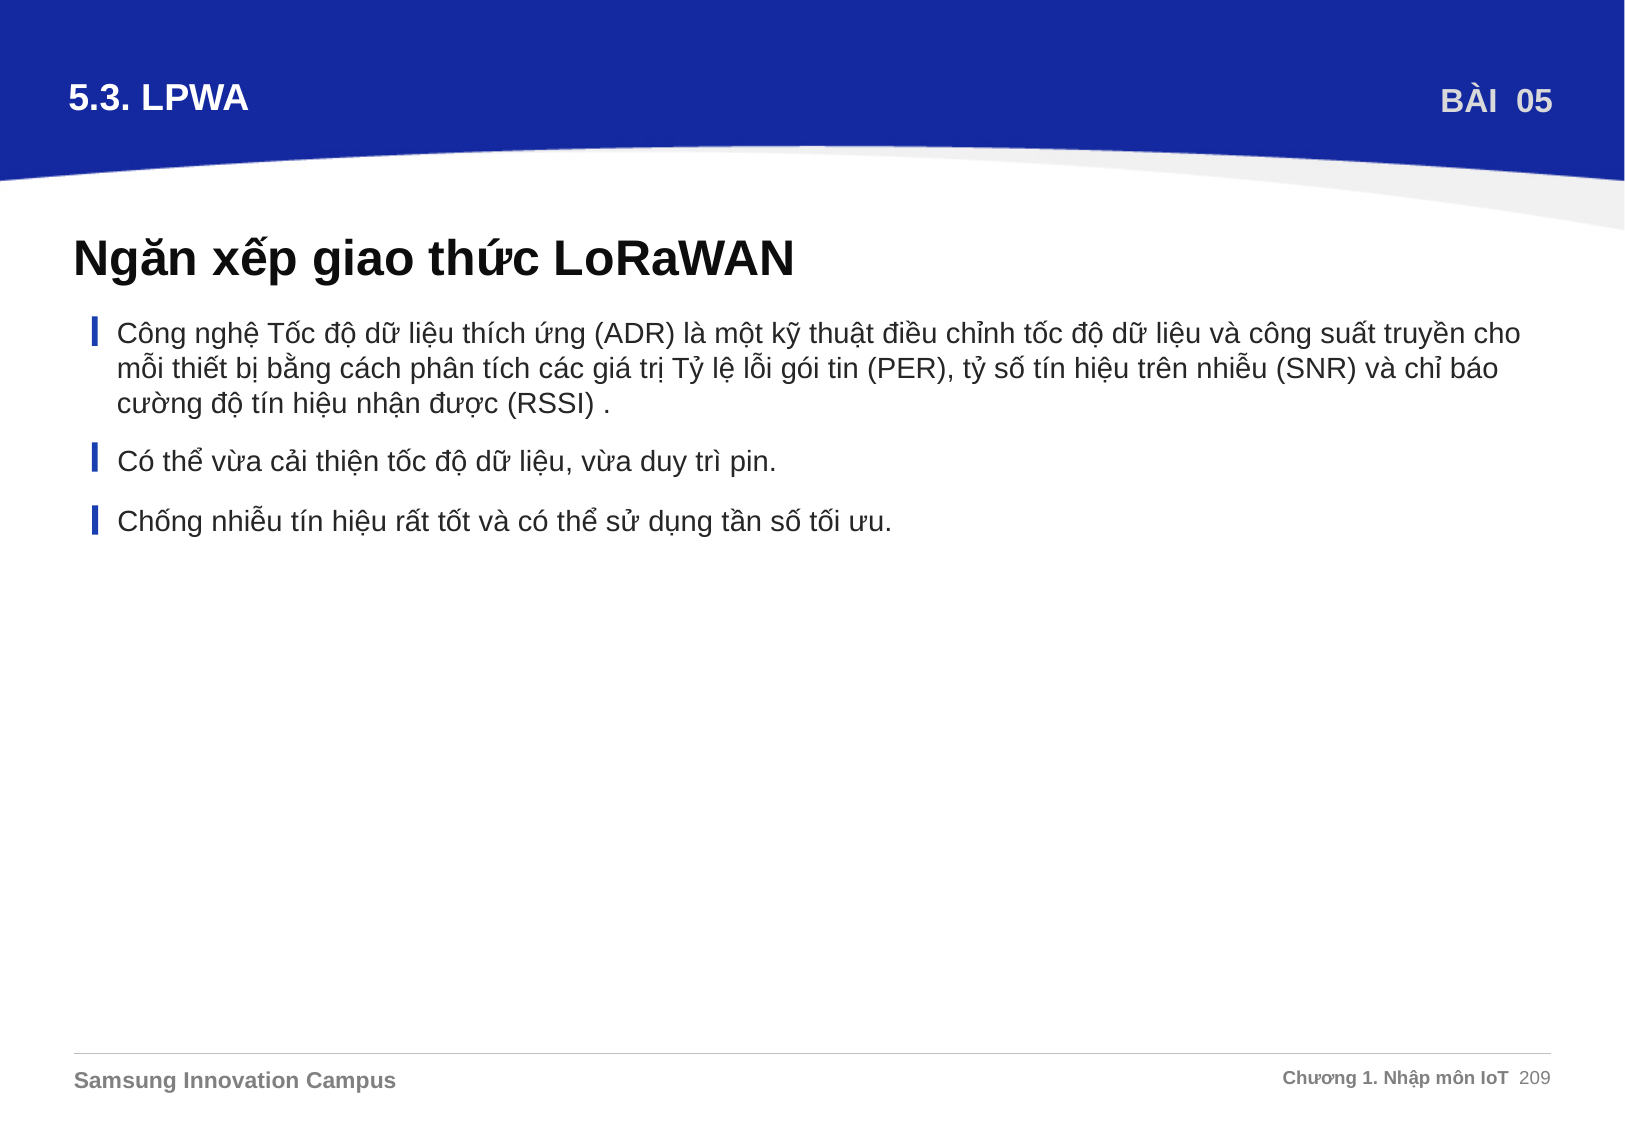

5.3. LPWA
BÀI  05
Ngăn xếp giao thức LoRaWAN
Công nghệ Tốc độ dữ liệu thích ứng (ADR) là một kỹ thuật điều chỉnh tốc độ dữ liệu và công suất truyền cho mỗi thiết bị bằng cách phân tích các giá trị Tỷ lệ lỗi gói tin (PER), tỷ số tín hiệu trên nhiễu (SNR) và chỉ báo cường độ tín hiệu nhận được (RSSI) .

Có thể vừa cải thiện tốc độ dữ liệu, vừa duy trì pin.
Chống nhiễu tín hiệu rất tốt và có thể sử dụng tần số tối ưu.